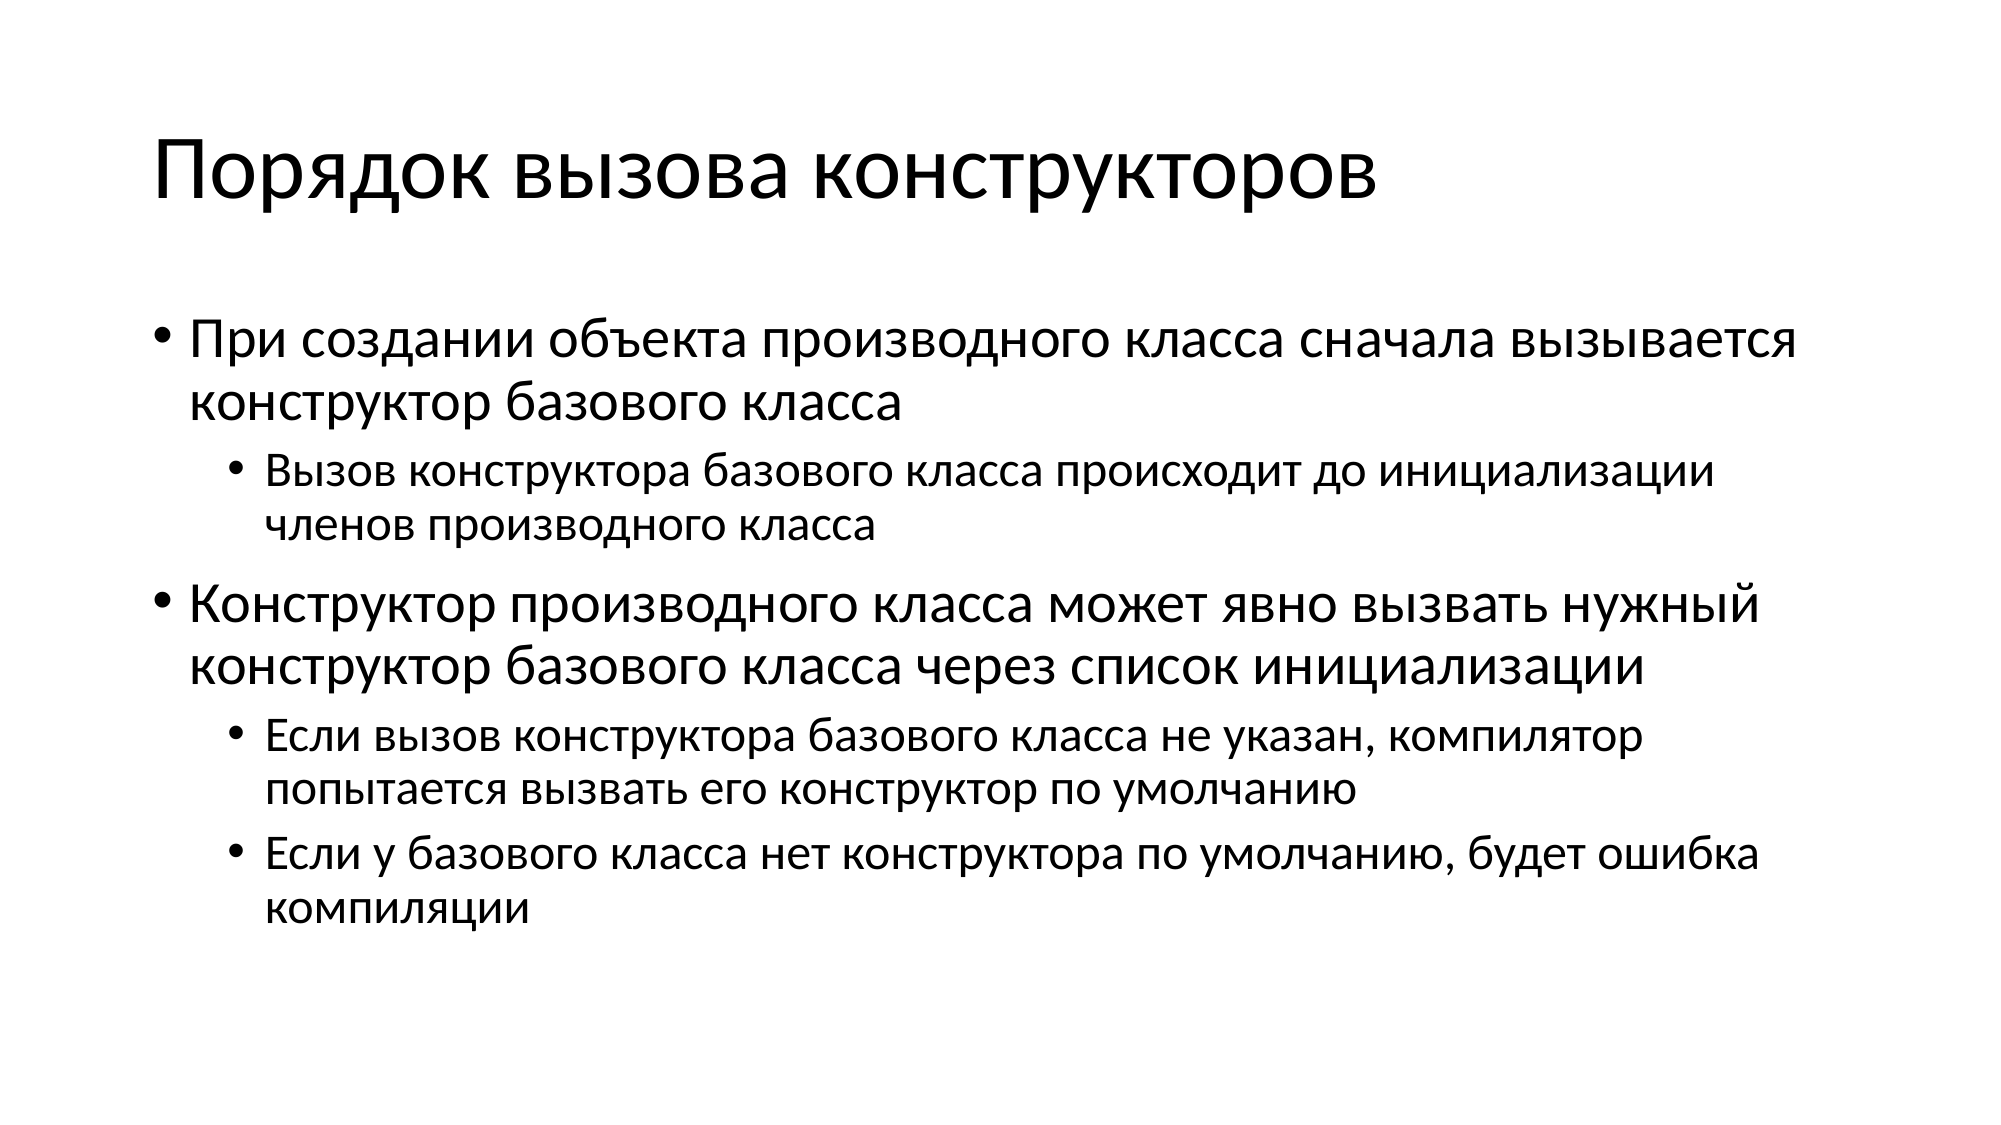

# Порядок вызова конструкторов
При создании объекта производного класса сначала вызывается конструктор базового класса
Вызов конструктора базового класса происходит до инициализации членов производного класса
Конструктор производного класса может явно вызвать нужный конструктор базового класса через список инициализации
Если вызов конструктора базового класса не указан, компилятор попытается вызвать его конструктор по умолчанию
Если у базового класса нет конструктора по умолчанию, будет ошибка компиляции